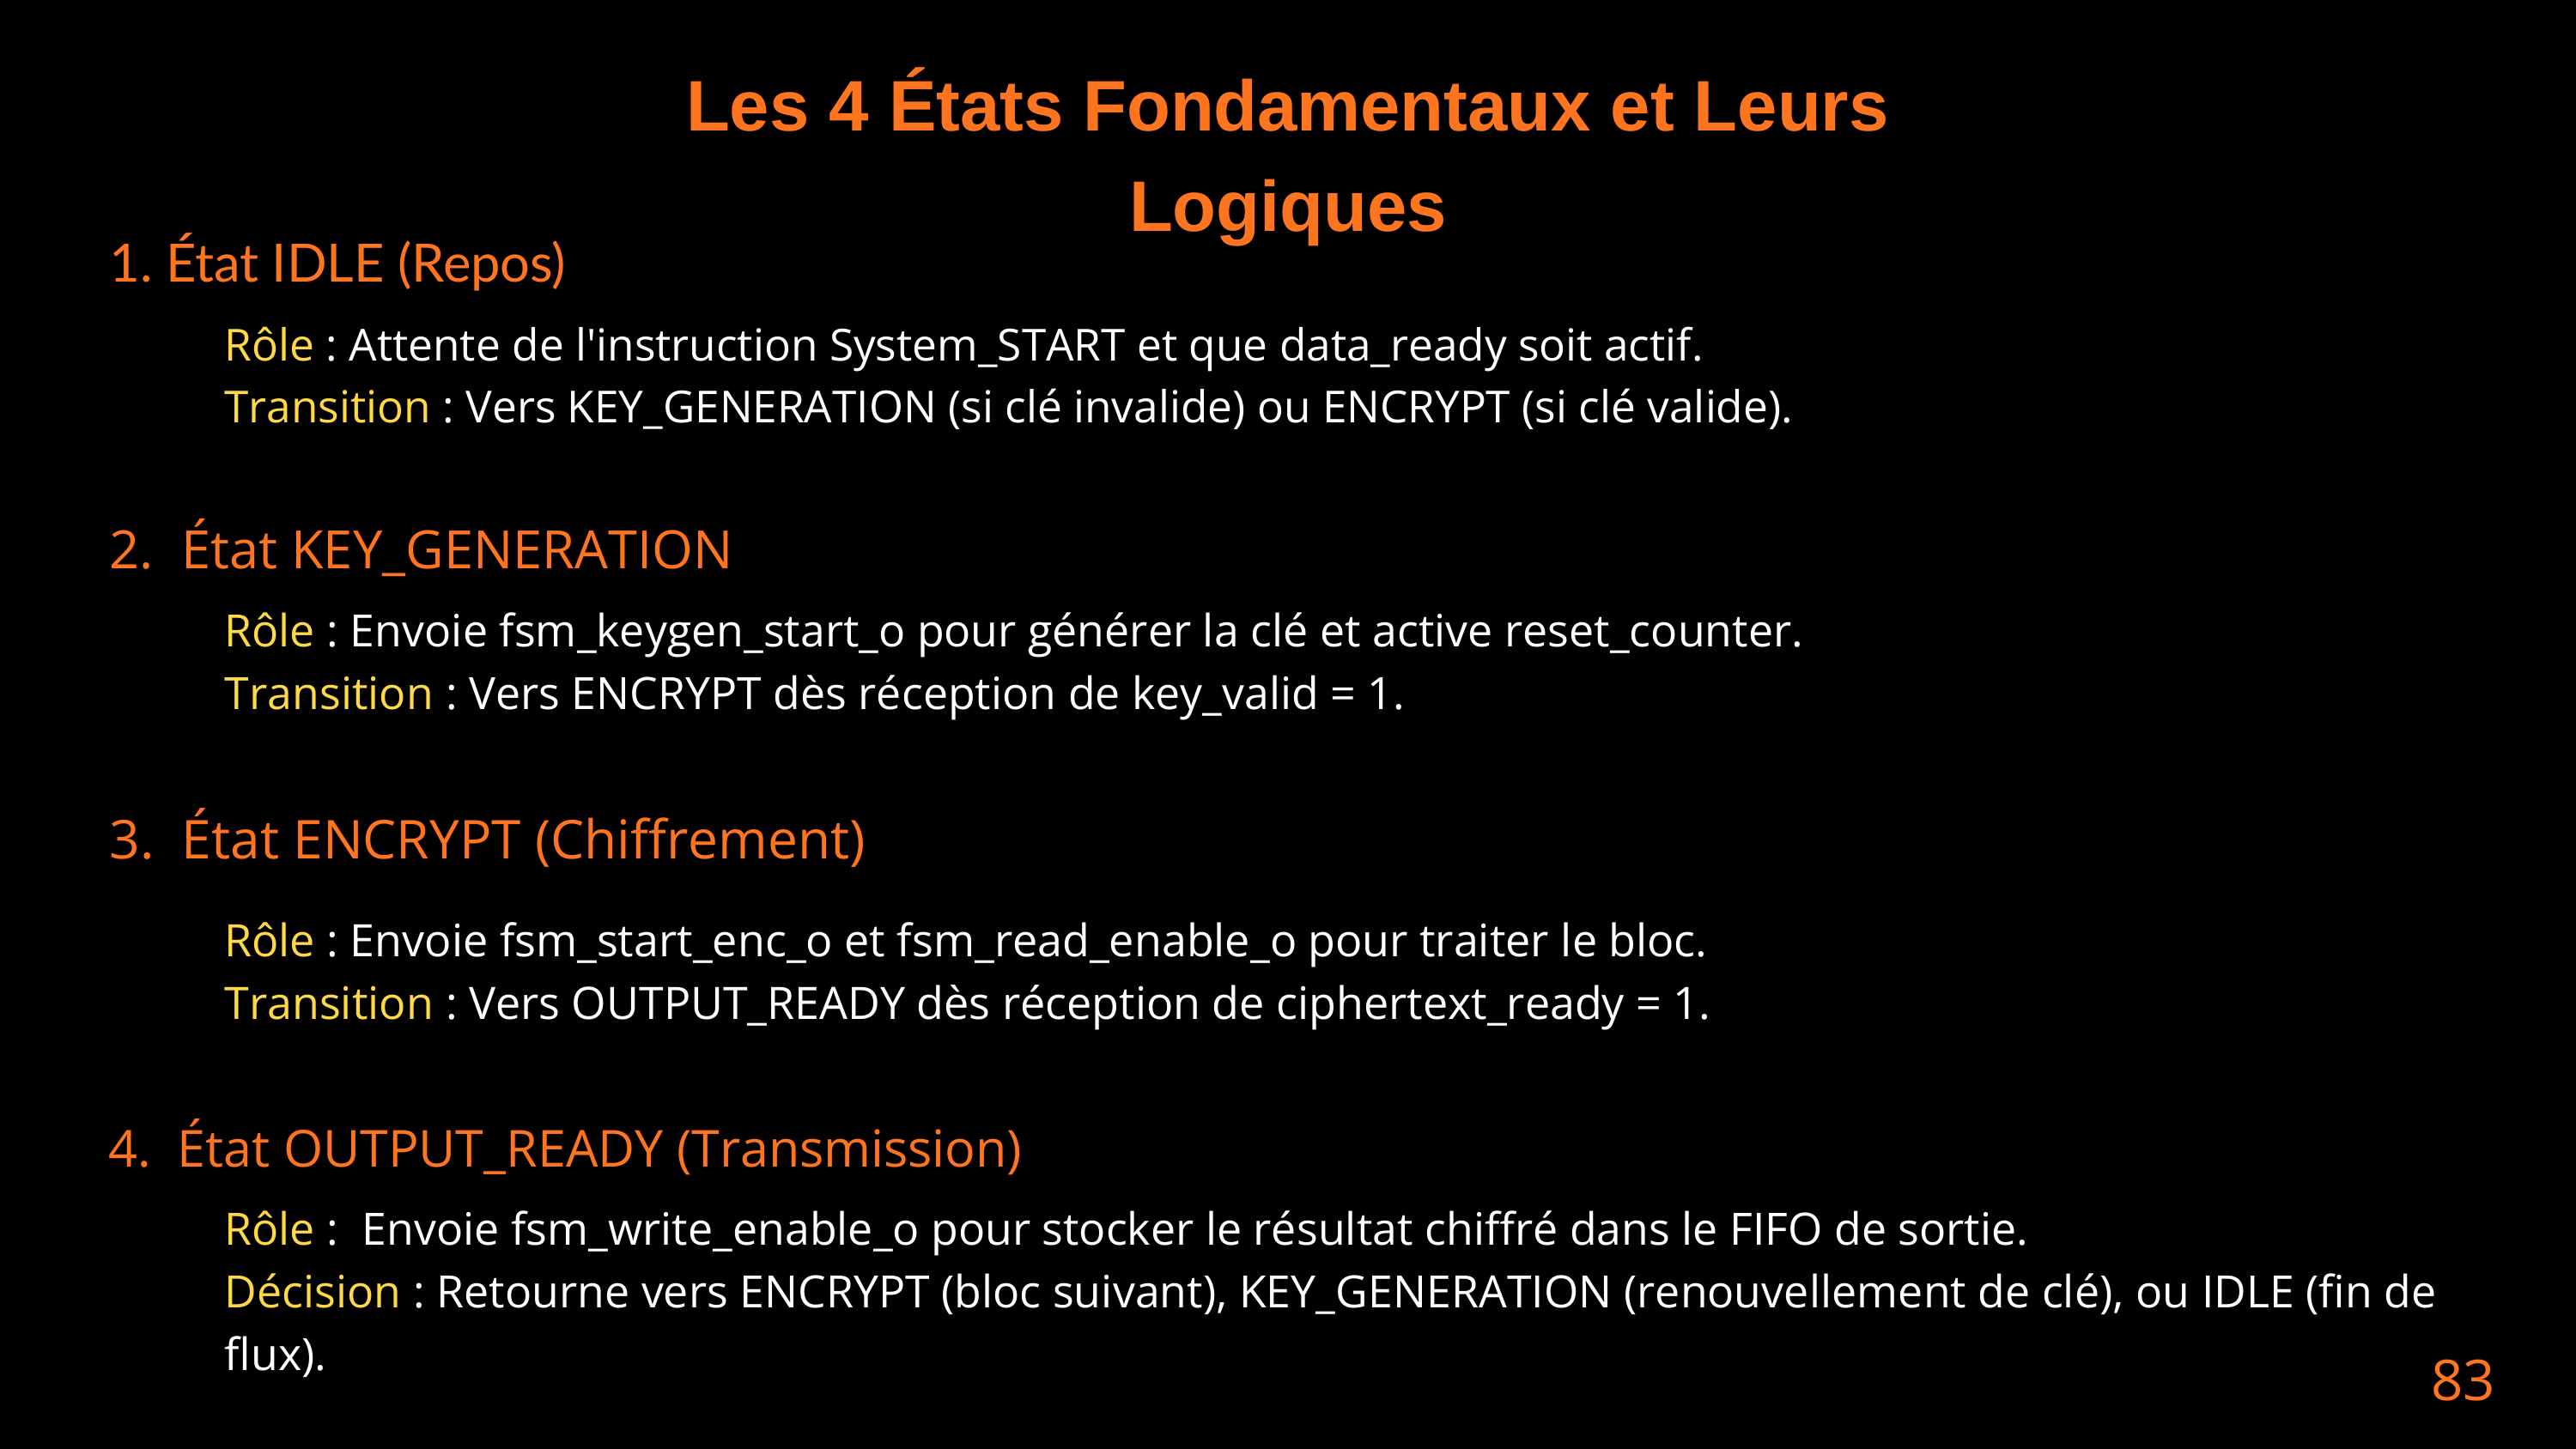

Les 4 États Fondamentaux et Leurs Logiques
1. État IDLE (Repos)
Rôle : Attente de l'instruction System_START et que data_ready soit actif.
Transition : Vers KEY_GENERATION (si clé invalide) ou ENCRYPT (si clé valide).
2.  État KEY_GENERATION
Rôle : Envoie fsm_keygen_start_o pour générer la clé et active reset_counter.
Transition : Vers ENCRYPT dès réception de key_valid = 1.
3.  État ENCRYPT (Chiffrement)
Rôle : Envoie fsm_start_enc_o et fsm_read_enable_o pour traiter le bloc.
Transition : Vers OUTPUT_READY dès réception de ciphertext_ready = 1.
4.  État OUTPUT_READY (Transmission)
Rôle :  Envoie fsm_write_enable_o pour stocker le résultat chiffré dans le FIFO de sortie.
Décision : Retourne vers ENCRYPT (bloc suivant), KEY_GENERATION (renouvellement de clé), ou IDLE (fin de flux).
83